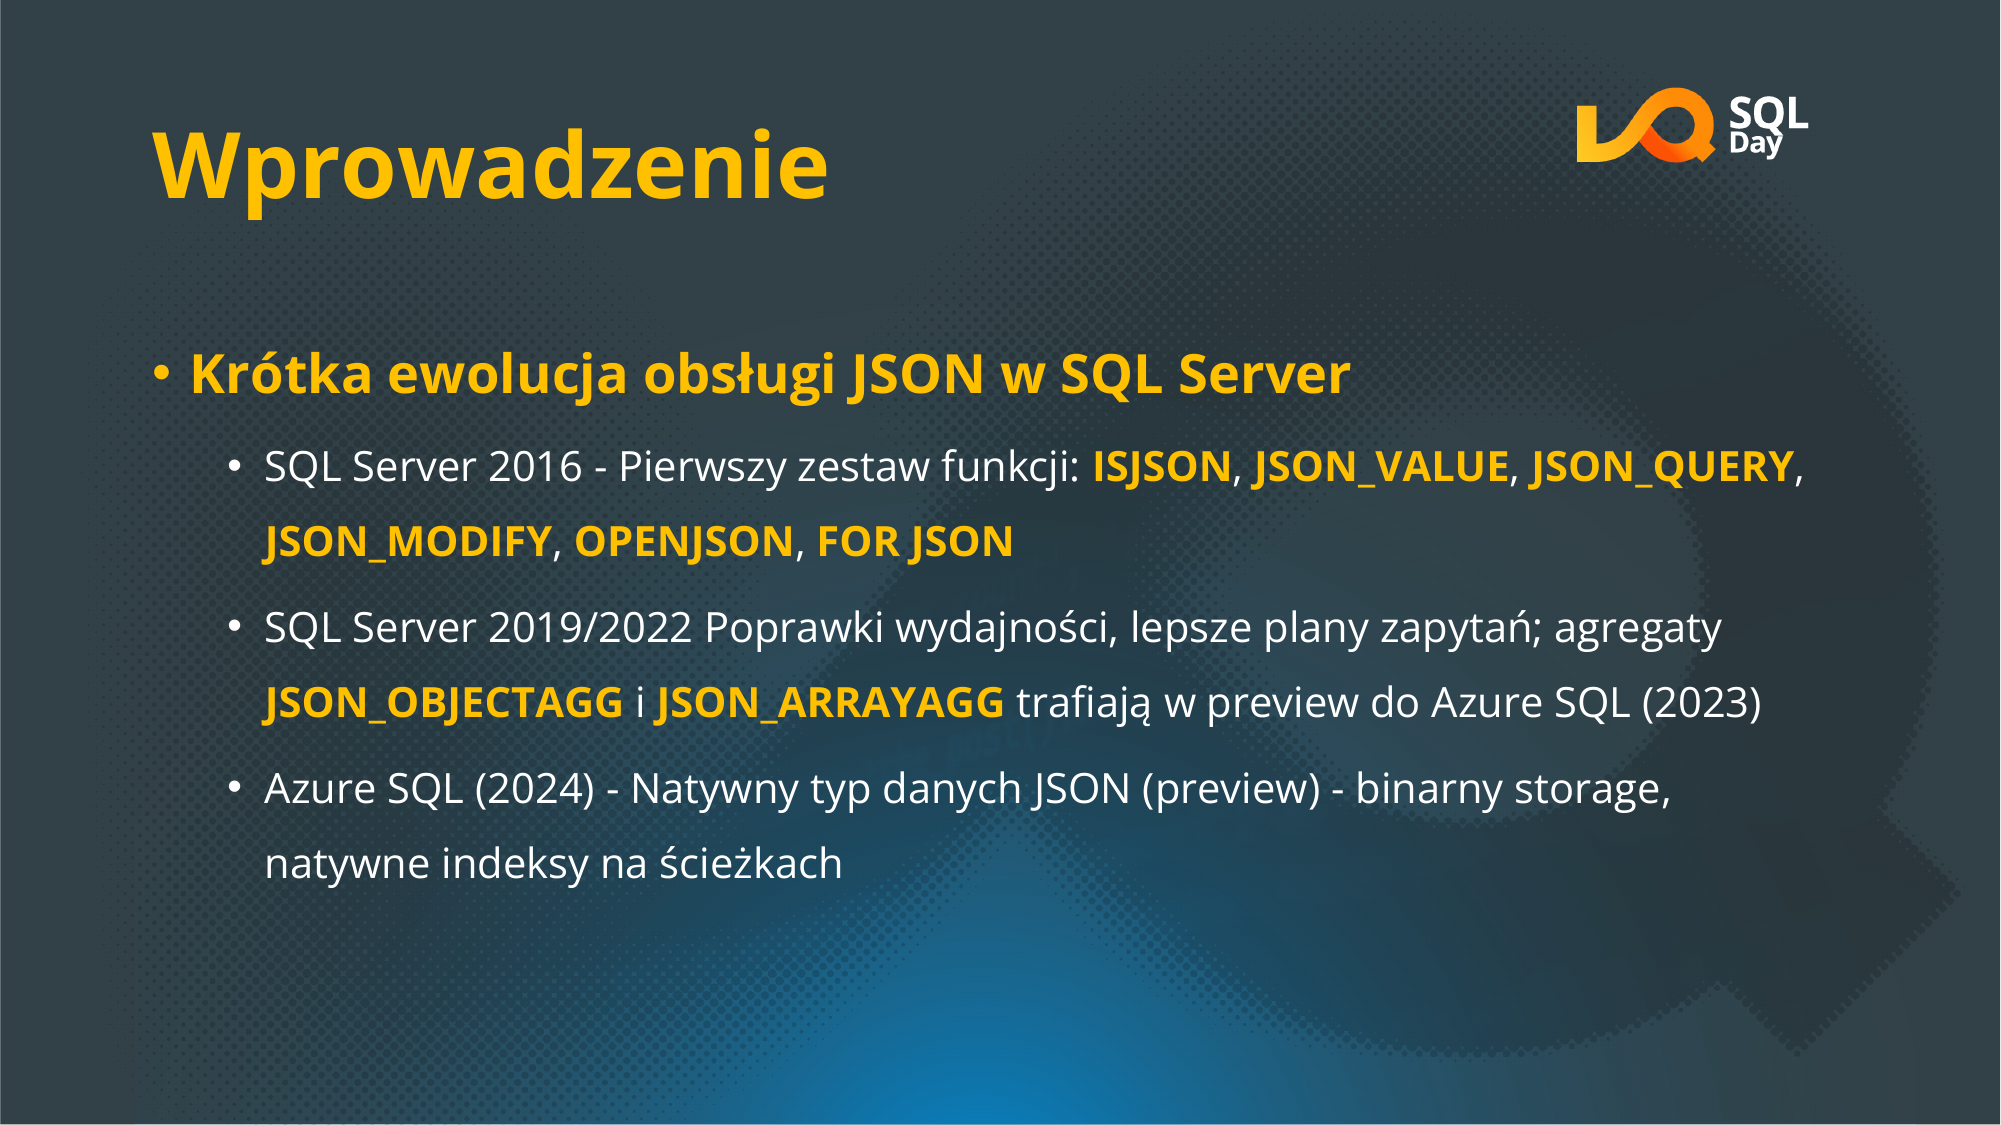

# Wprowadzenie
Krótka ewolucja obsługi JSON w SQL Server
SQL Server 2016 - Pierwszy zestaw funkcji: ISJSON, JSON_VALUE, JSON_QUERY, JSON_MODIFY, OPENJSON, FOR JSON
SQL Server 2019/2022 Poprawki wydajności, lepsze plany zapytań; agregaty JSON_OBJECTAGG i JSON_ARRAYAGG trafiają w preview do Azure SQL (2023)
Azure SQL (2024) - Natywny typ danych JSON (preview) - binarny storage, natywne indeksy na ścieżkach